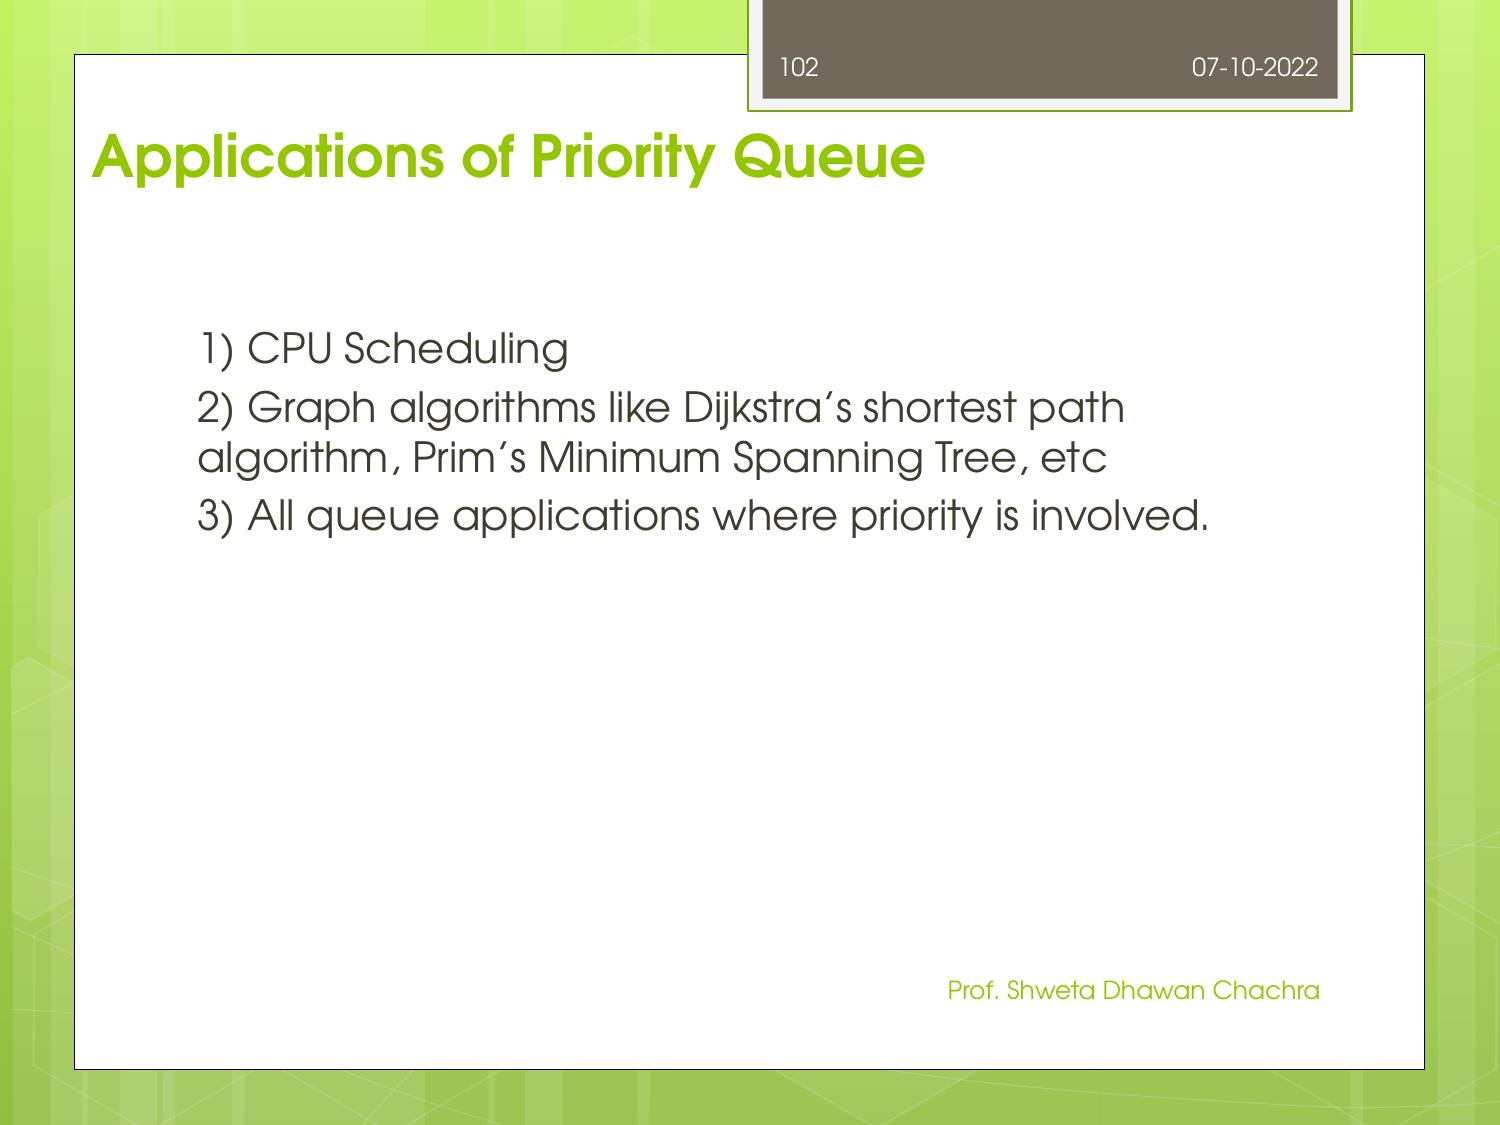

102
07-10-2022
Applications of Priority Queue
1) CPU Scheduling
2) Graph algorithms like Dijkstra’s shortest path algorithm, Prim’s Minimum Spanning Tree, etc
3) All queue applications where priority is involved.
Prof. Shweta Dhawan Chachra